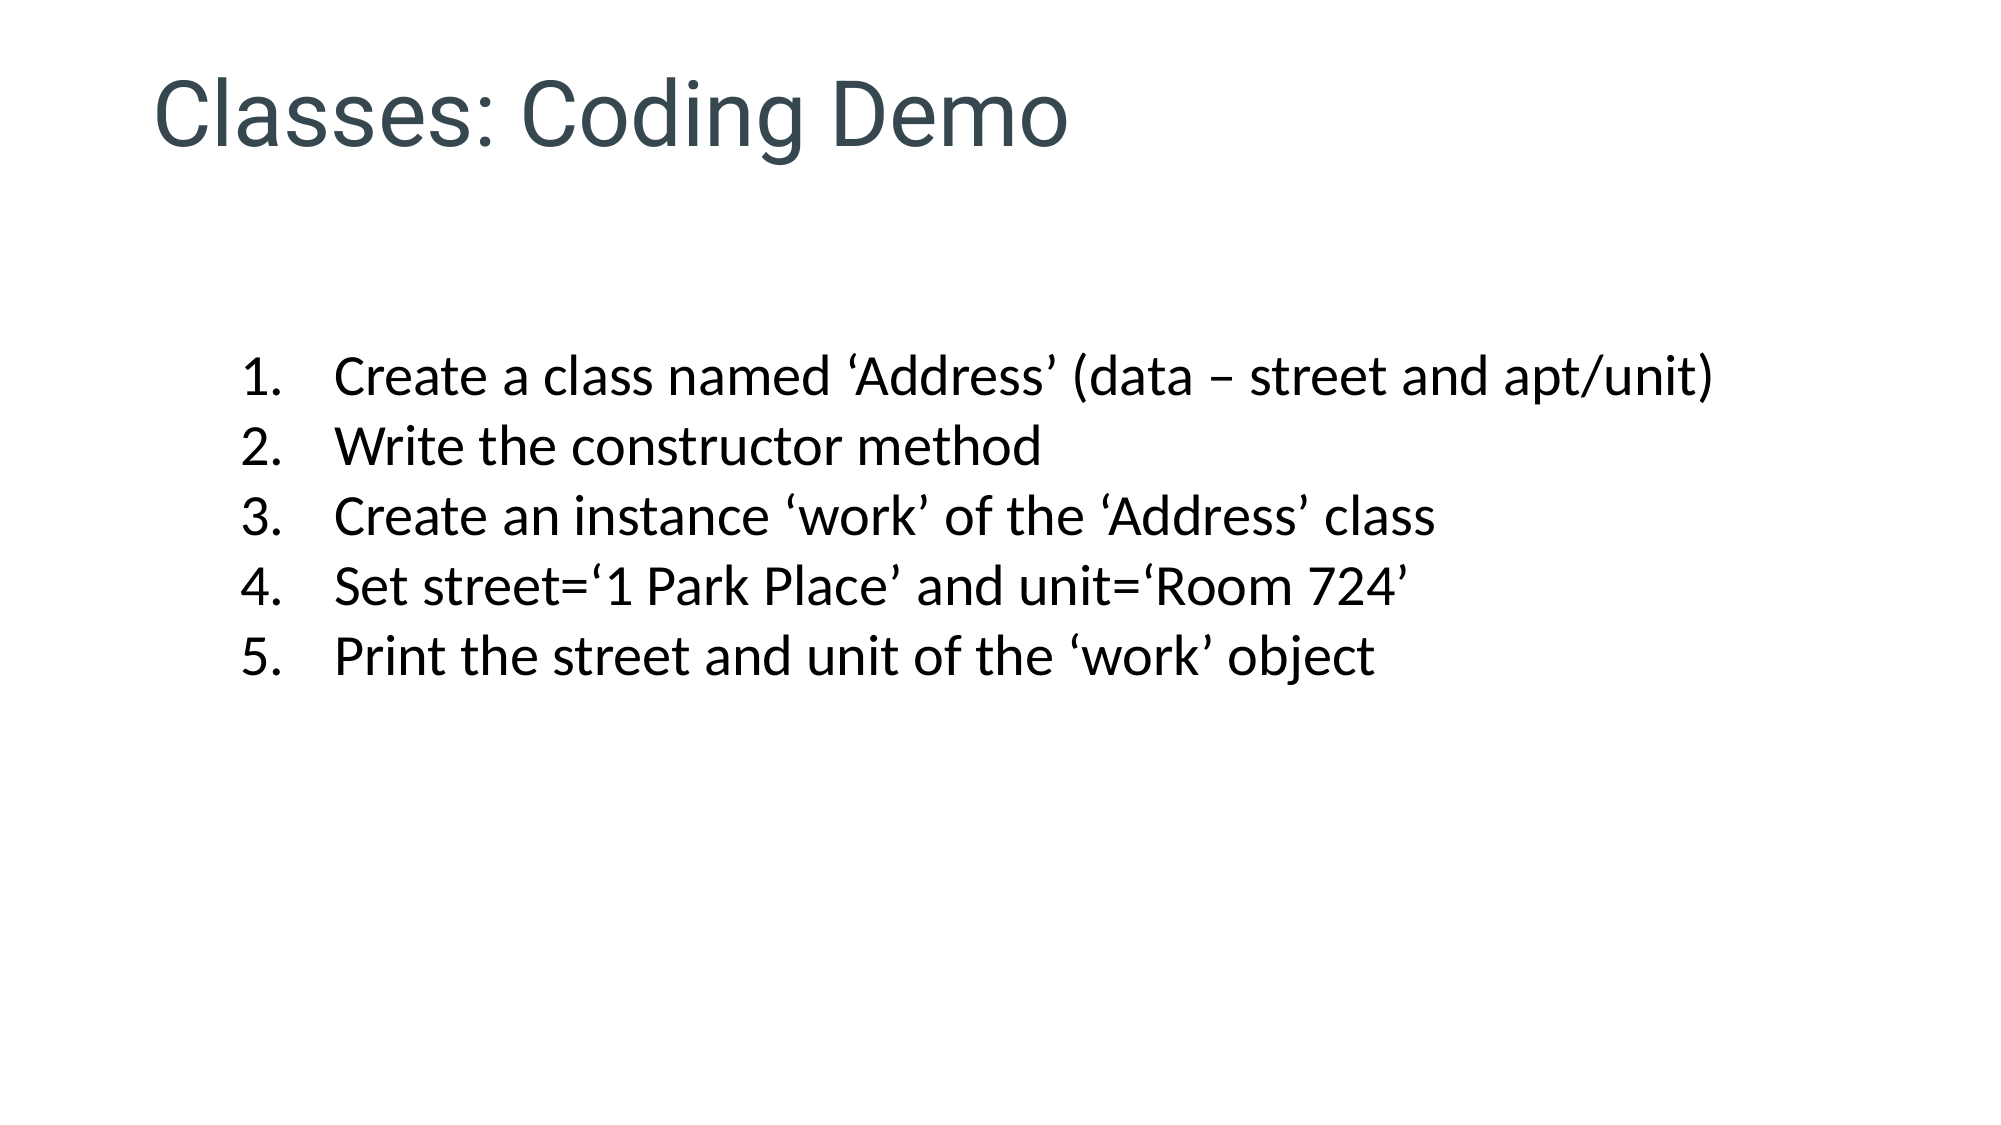

Classes: Coding Demo
Create a class named ‘Address’ (data – street and apt/unit)
Write the constructor method
Create an instance ‘work’ of the ‘Address’ class
Set street=‘1 Park Place’ and unit=‘Room 724’
Print the street and unit of the ‘work’ object